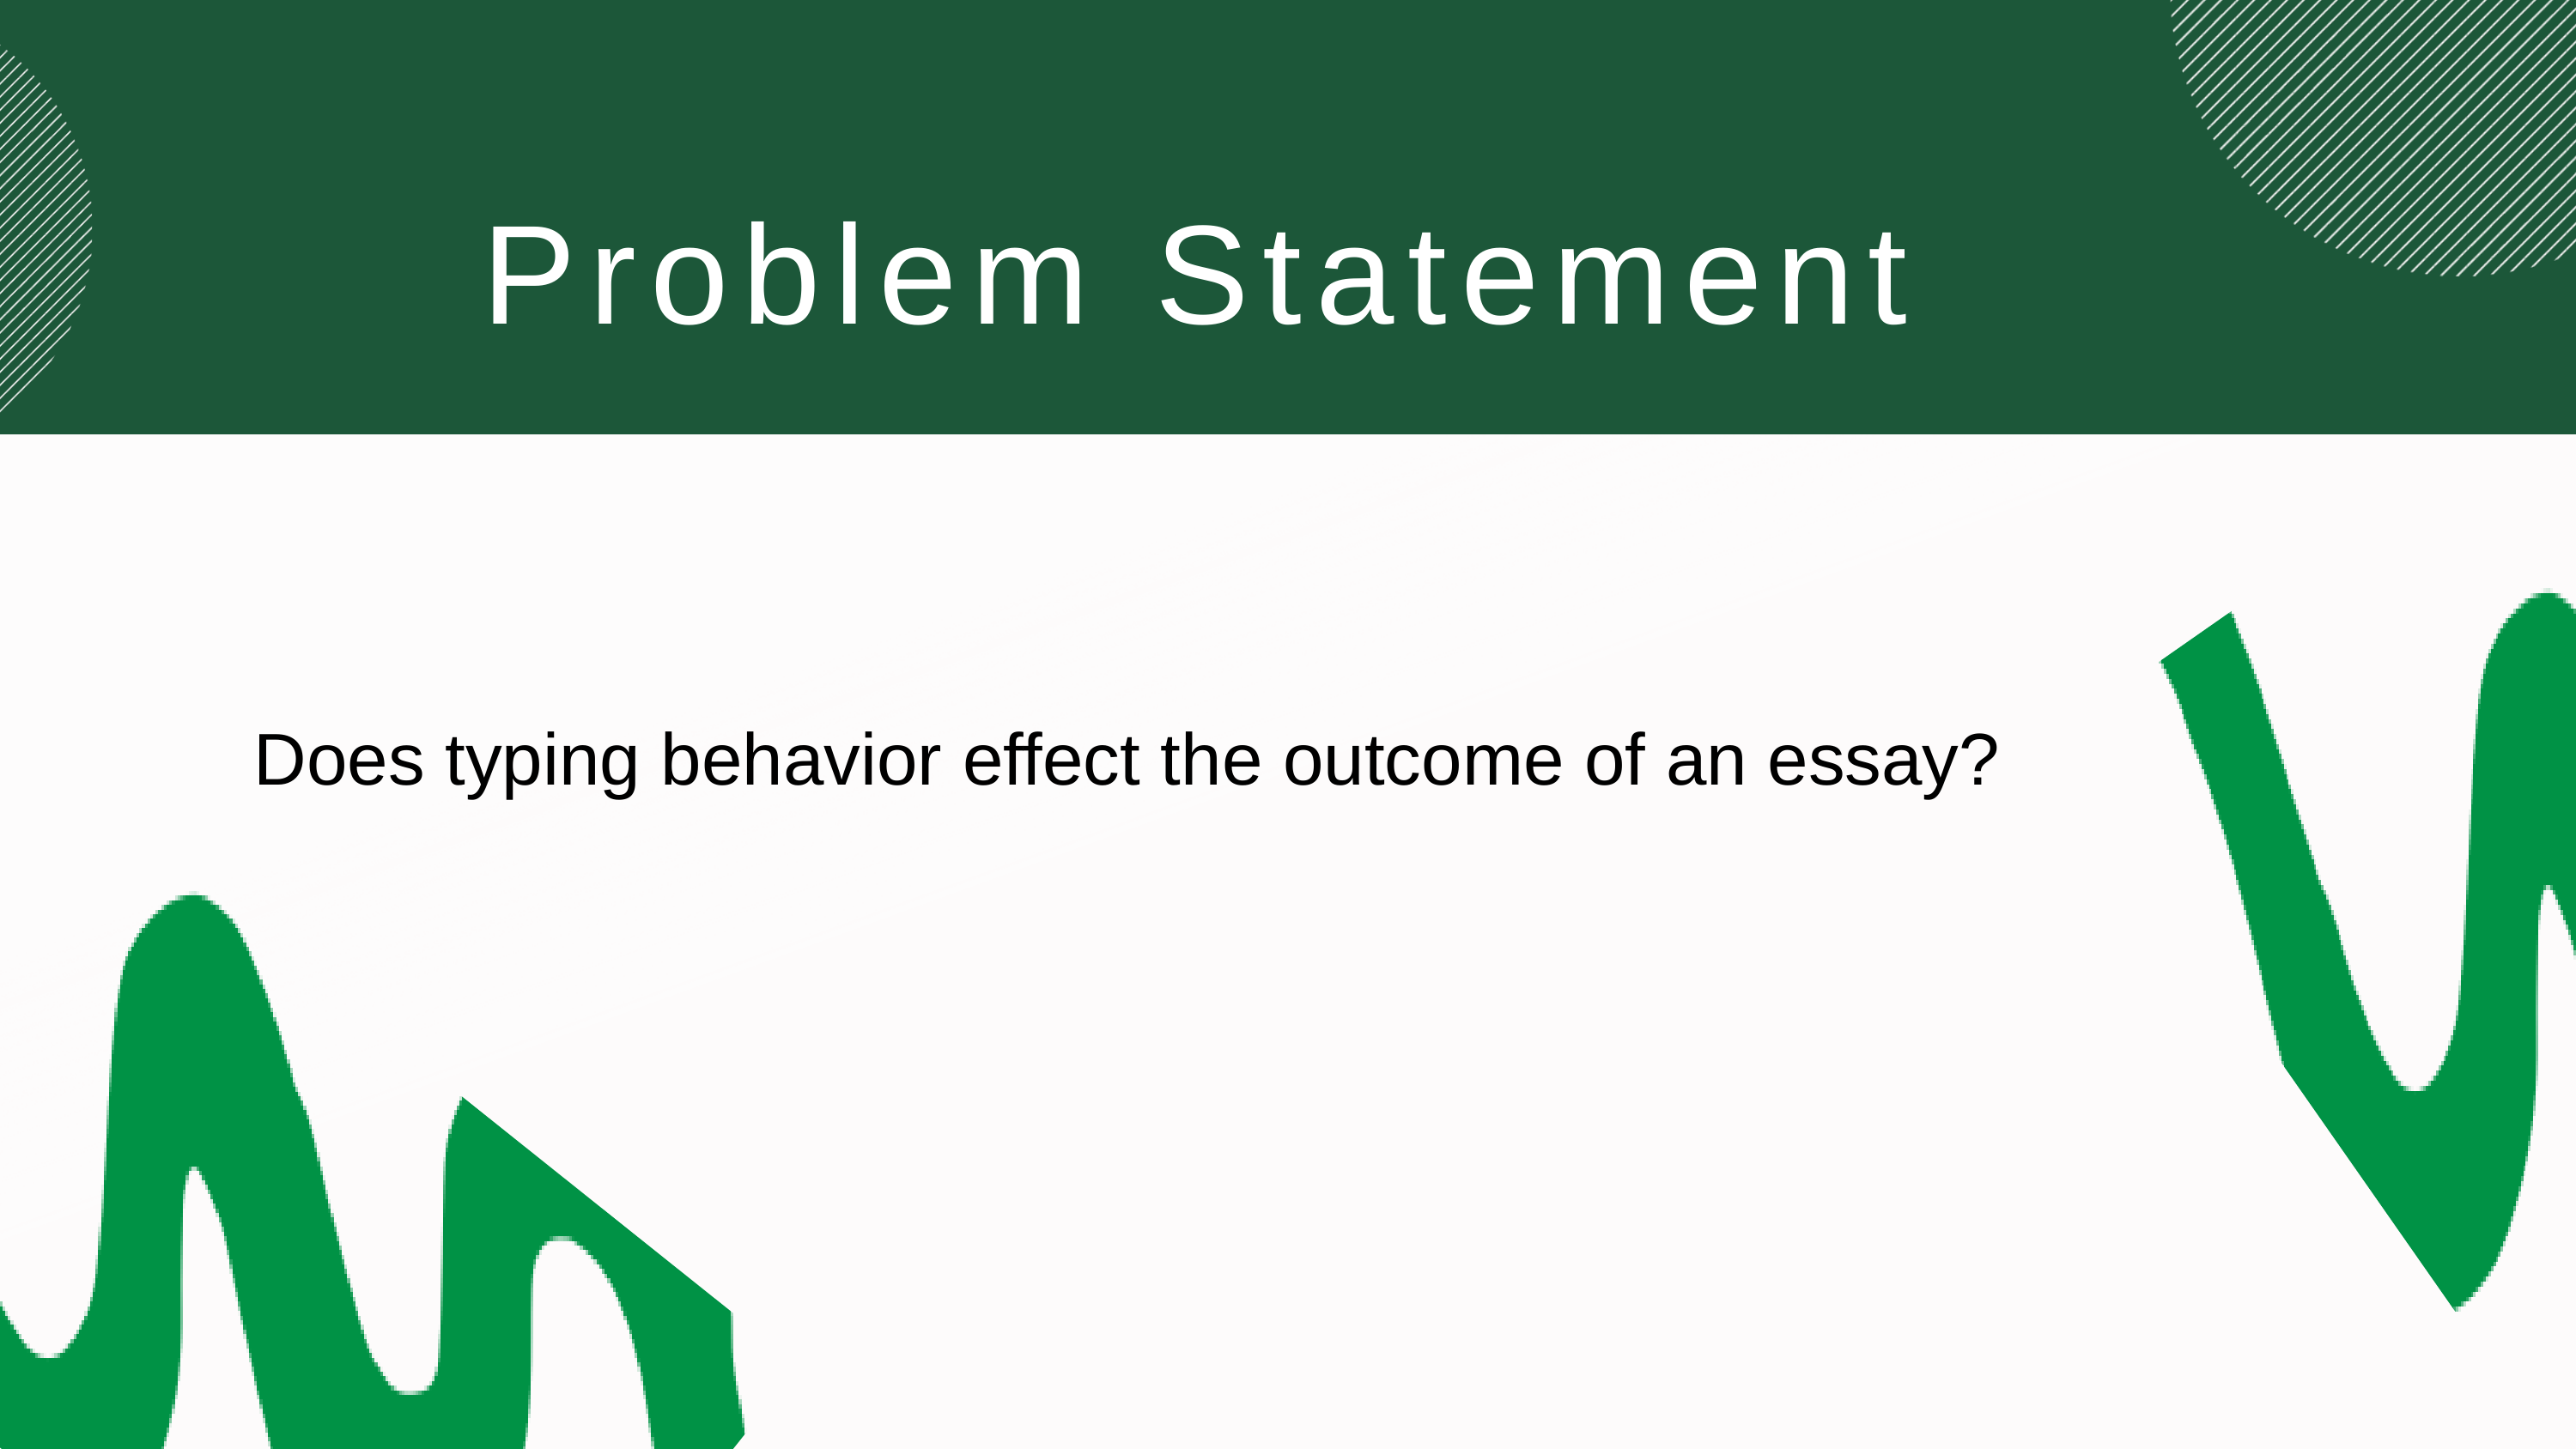

Problem Statement
Does typing behavior effect the outcome of an essay?